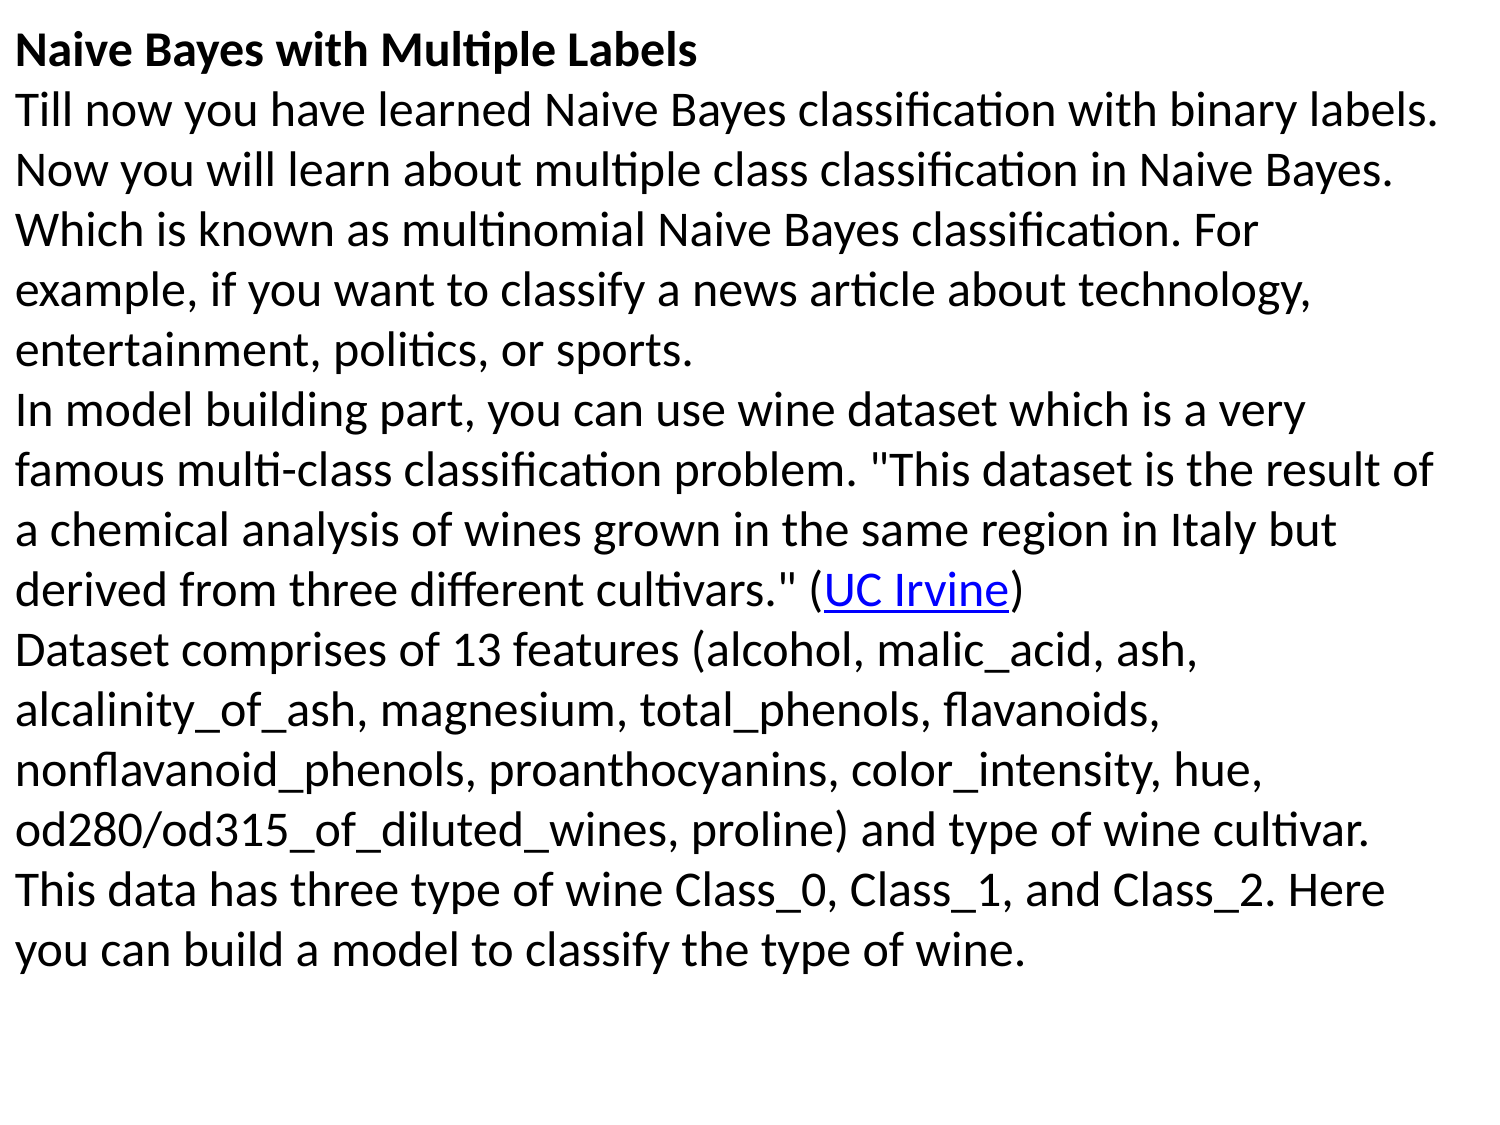

Naive Bayes with Multiple Labels
Till now you have learned Naive Bayes classification with binary labels. Now you will learn about multiple class classification in Naive Bayes. Which is known as multinomial Naive Bayes classification. For example, if you want to classify a news article about technology, entertainment, politics, or sports.
In model building part, you can use wine dataset which is a very famous multi-class classification problem. "This dataset is the result of a chemical analysis of wines grown in the same region in Italy but derived from three different cultivars." (UC Irvine)
Dataset comprises of 13 features (alcohol, malic_acid, ash, alcalinity_of_ash, magnesium, total_phenols, flavanoids, nonflavanoid_phenols, proanthocyanins, color_intensity, hue, od280/od315_of_diluted_wines, proline) and type of wine cultivar. This data has three type of wine Class_0, Class_1, and Class_2. Here you can build a model to classify the type of wine.